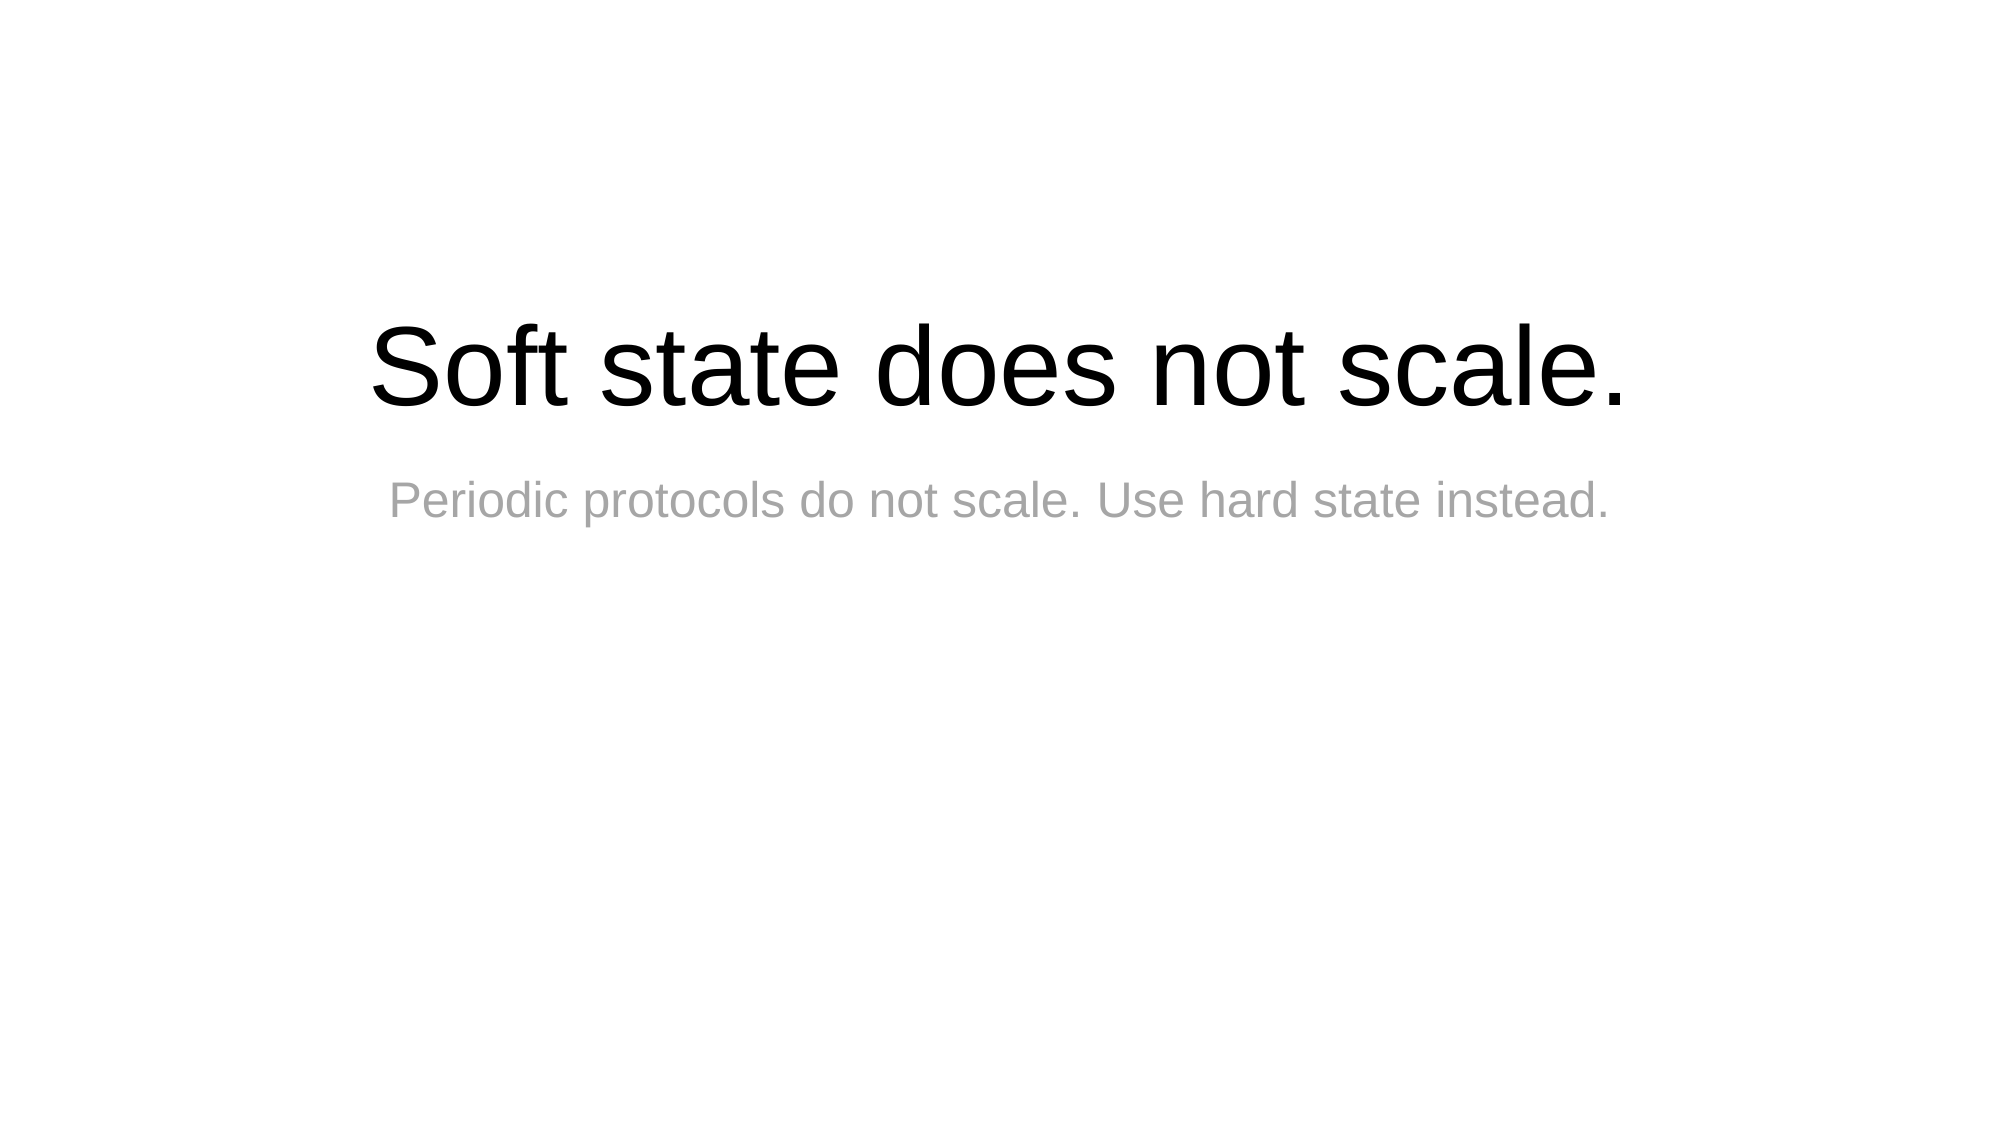

# Soft state does not scale. Periodic protocols do not scale. Use hard state instead.